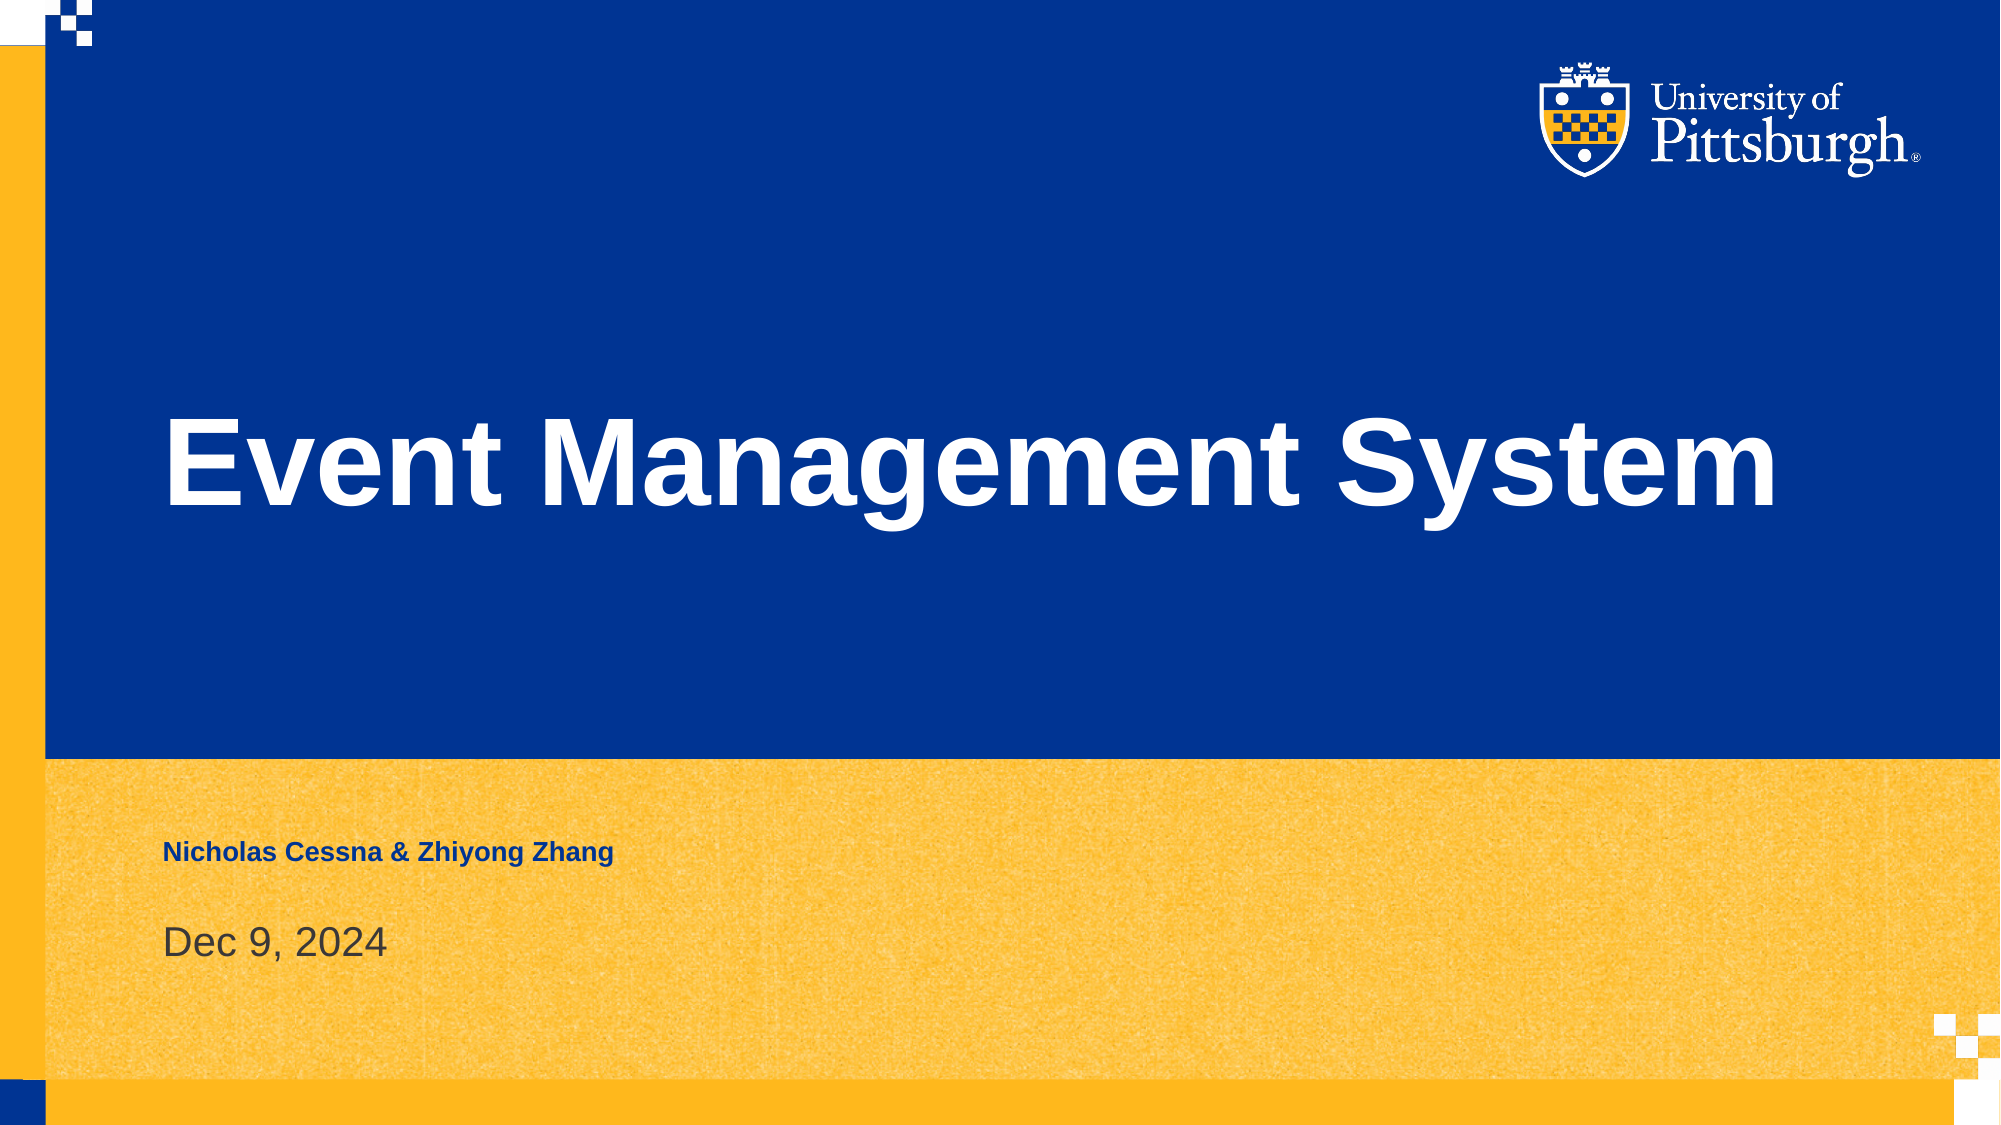

Event Management System
Nicholas Cessna & Zhiyong Zhang
Dec 9, 2024